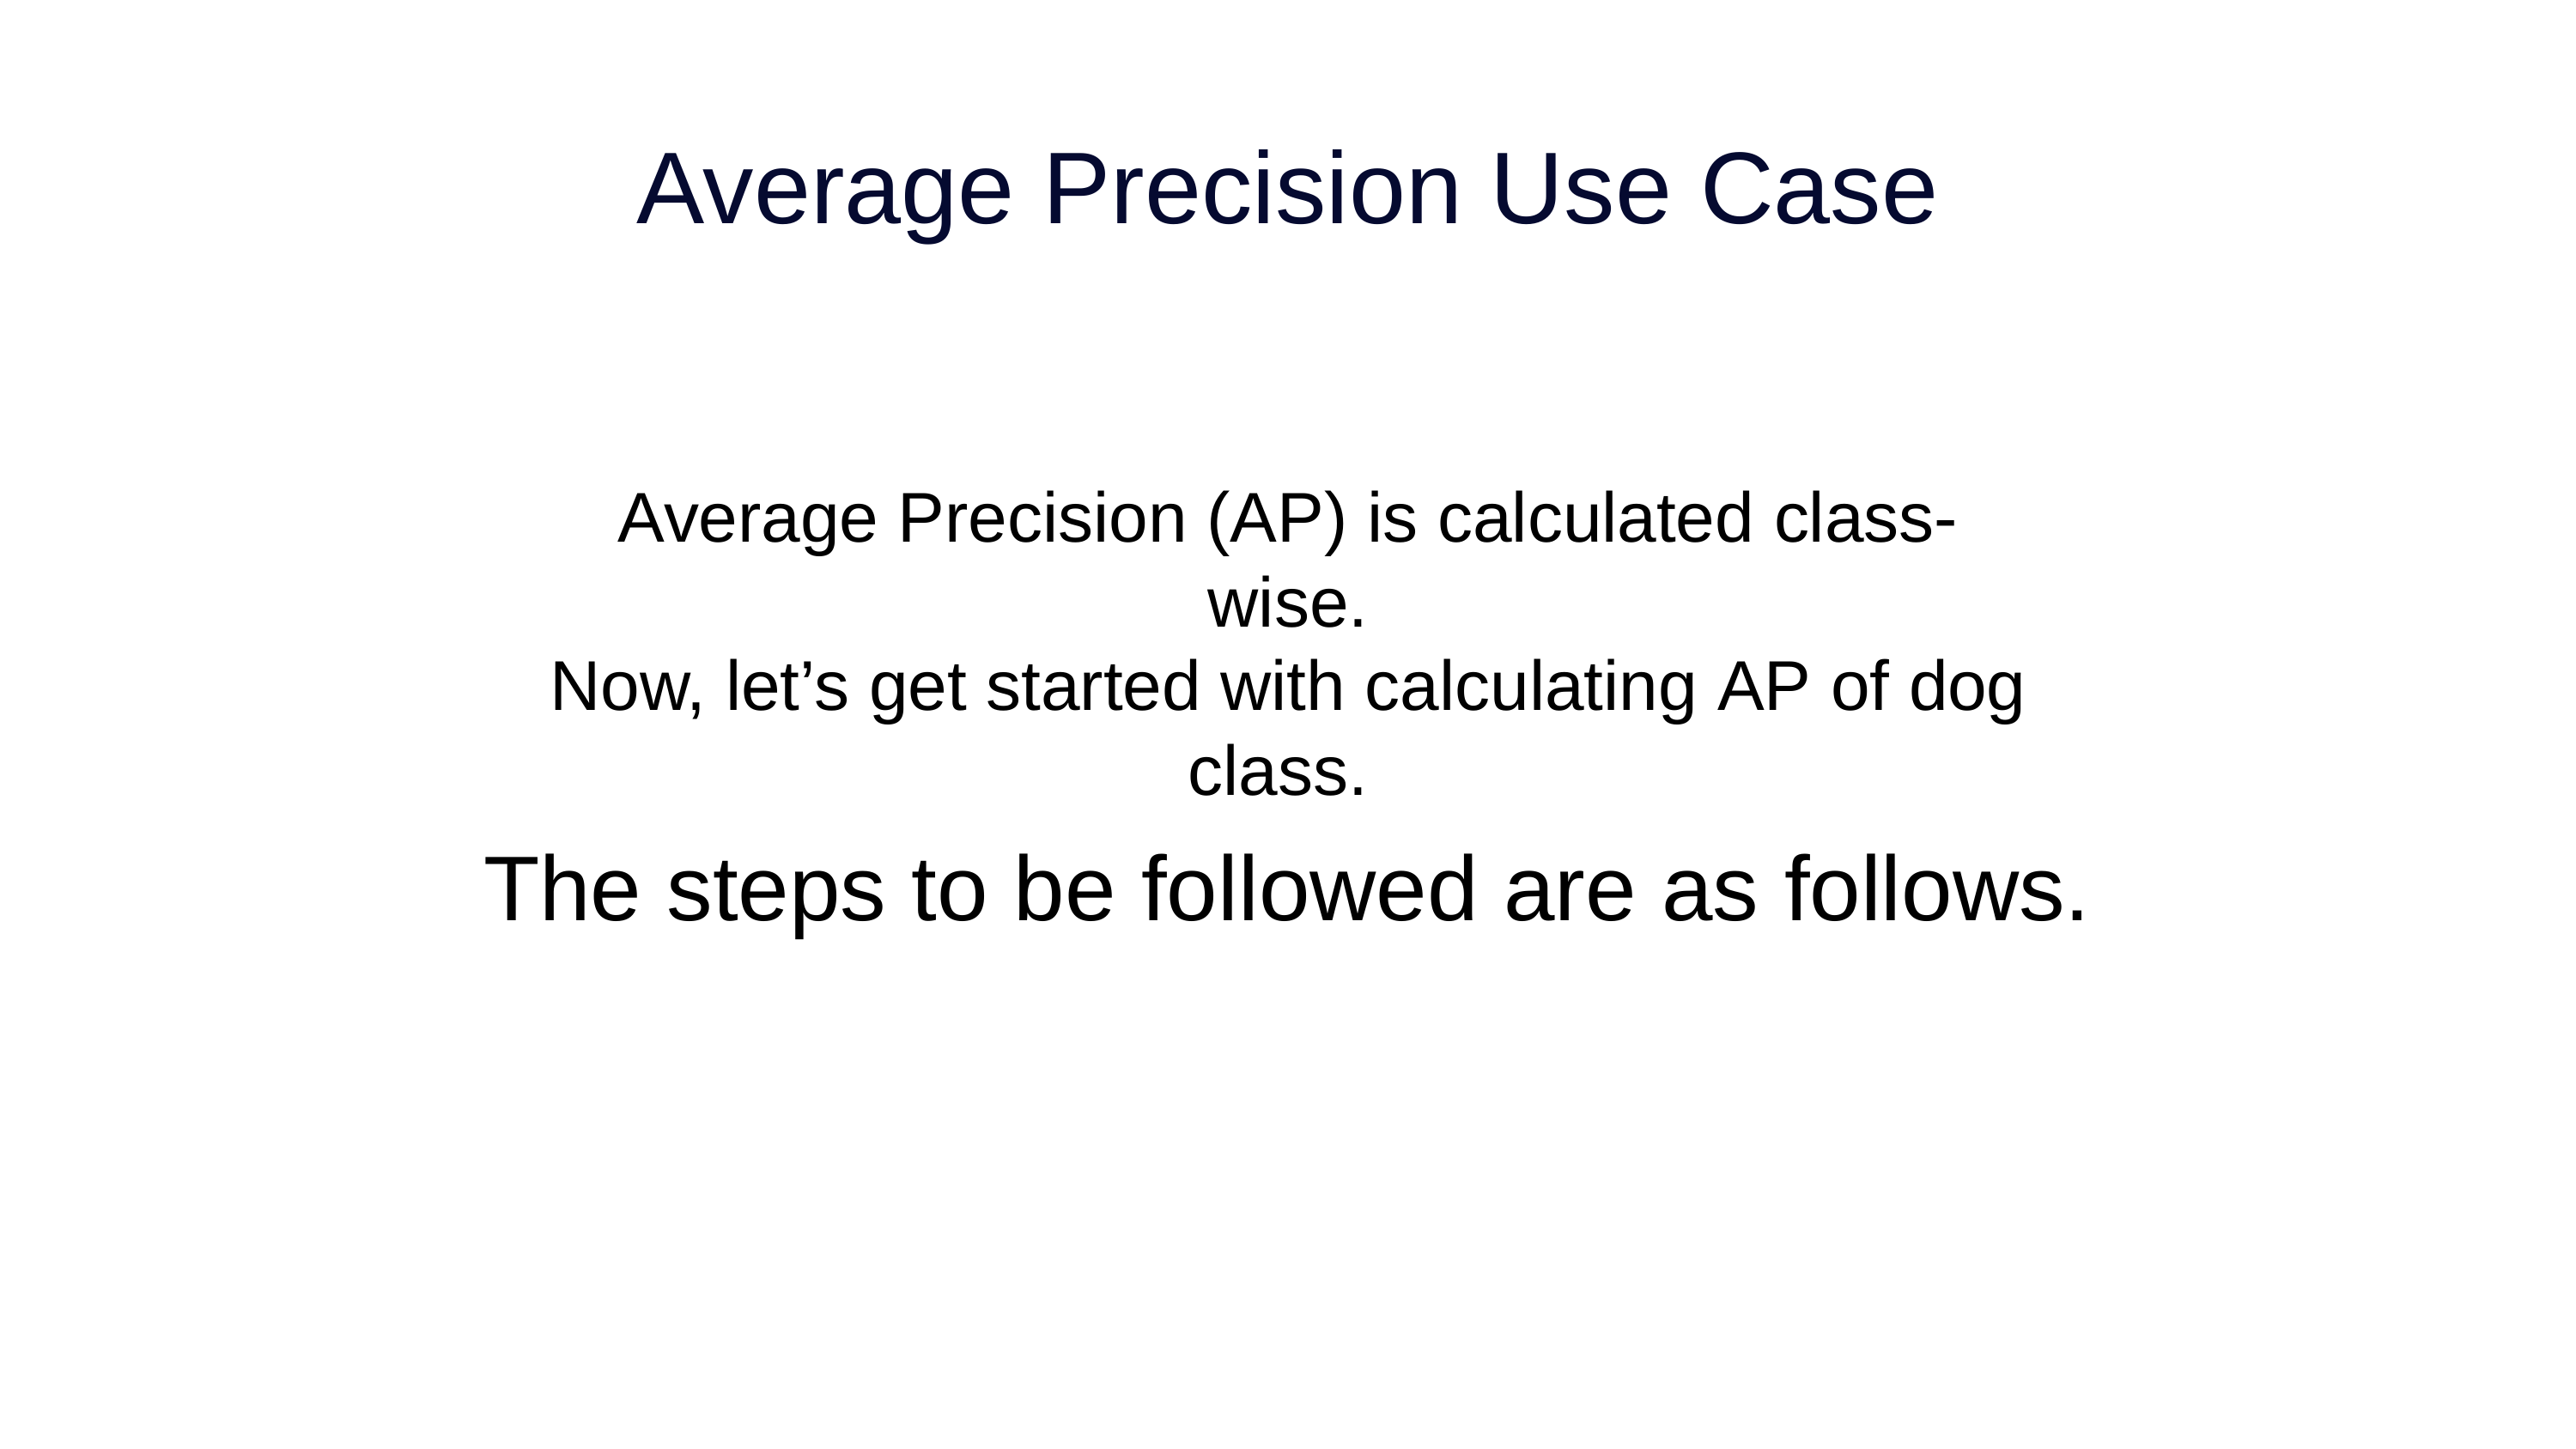

Average Precision Use Case
Average Precision (AP) is calculated class-wise.
Now, let’s get started with calculating AP of dog class.
The steps to be followed are as follows.